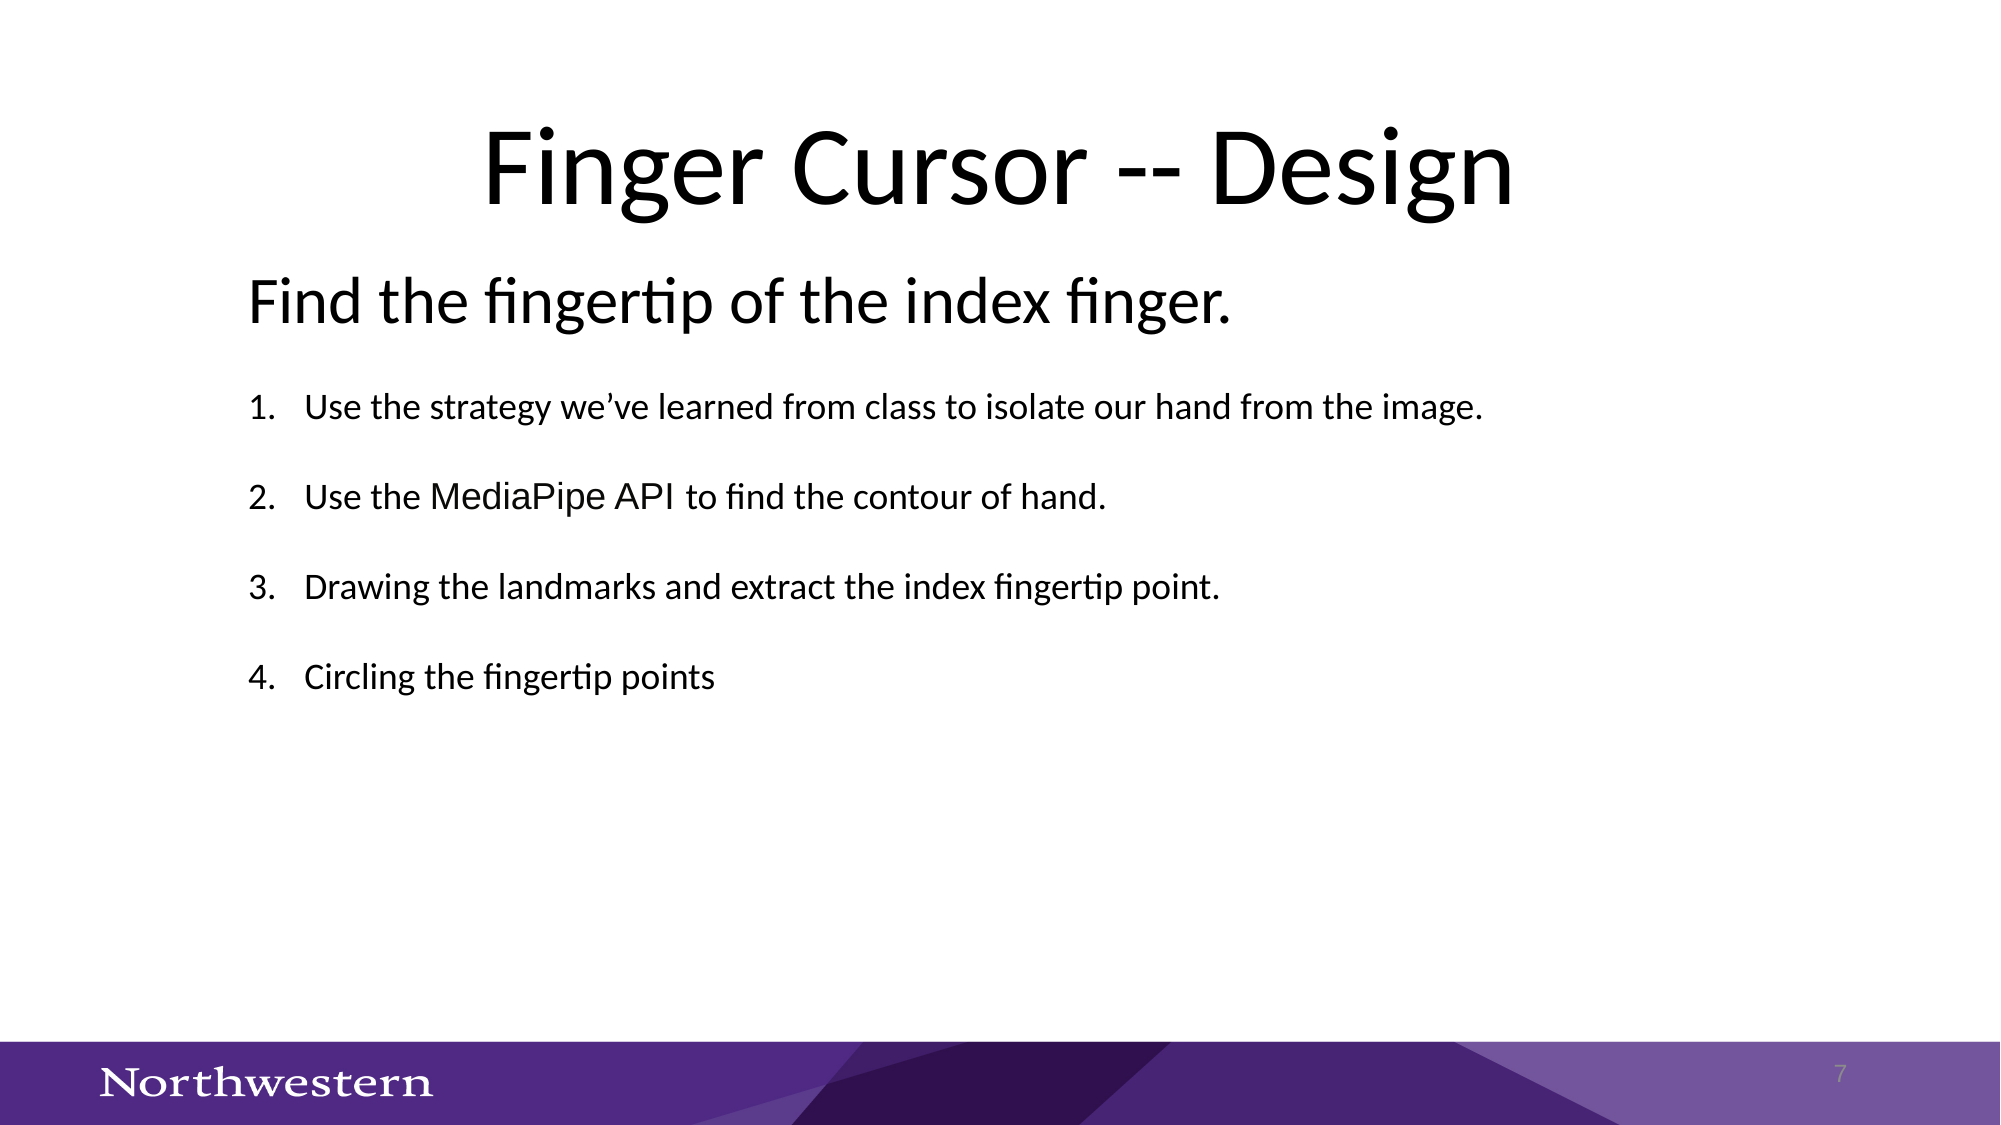

# Finger Cursor -- Design

Find the fingertip of the index finger.

Use the strategy we’ve learned from class to isolate our hand from the image.

Use the MediaPipe API to find the contour of hand.

Drawing the landmarks and extract the index fingertip point.

Circling the fingertip points

7